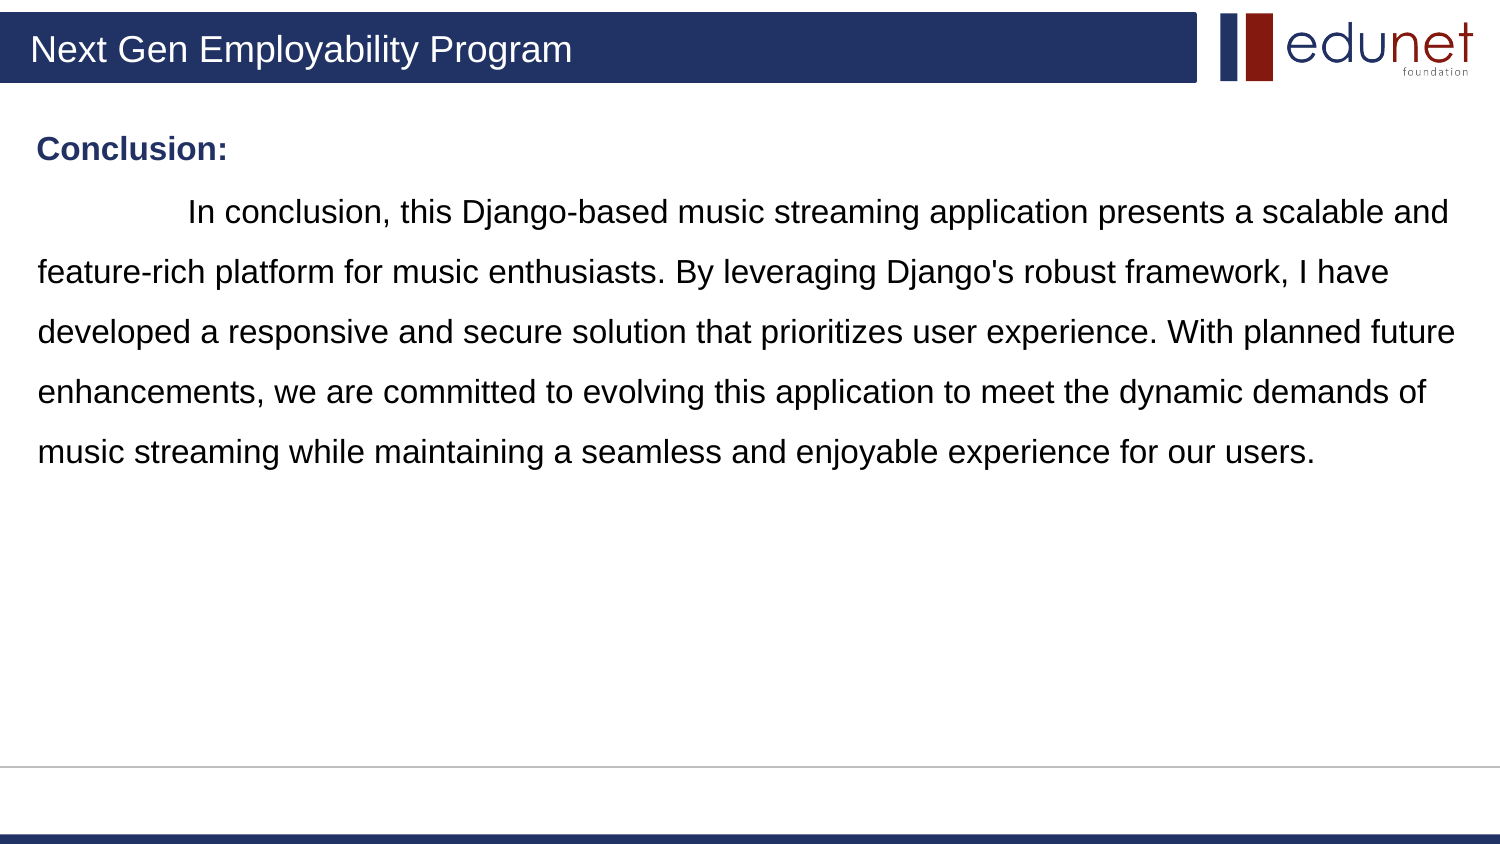

# Conclusion:
	In conclusion, this Django-based music streaming application presents a scalable and feature-rich platform for music enthusiasts. By leveraging Django's robust framework, I have  developed a responsive and secure solution that prioritizes user experience. With planned future enhancements, we are committed to evolving this application to meet the dynamic demands of music streaming while maintaining a seamless and enjoyable experience for our users.